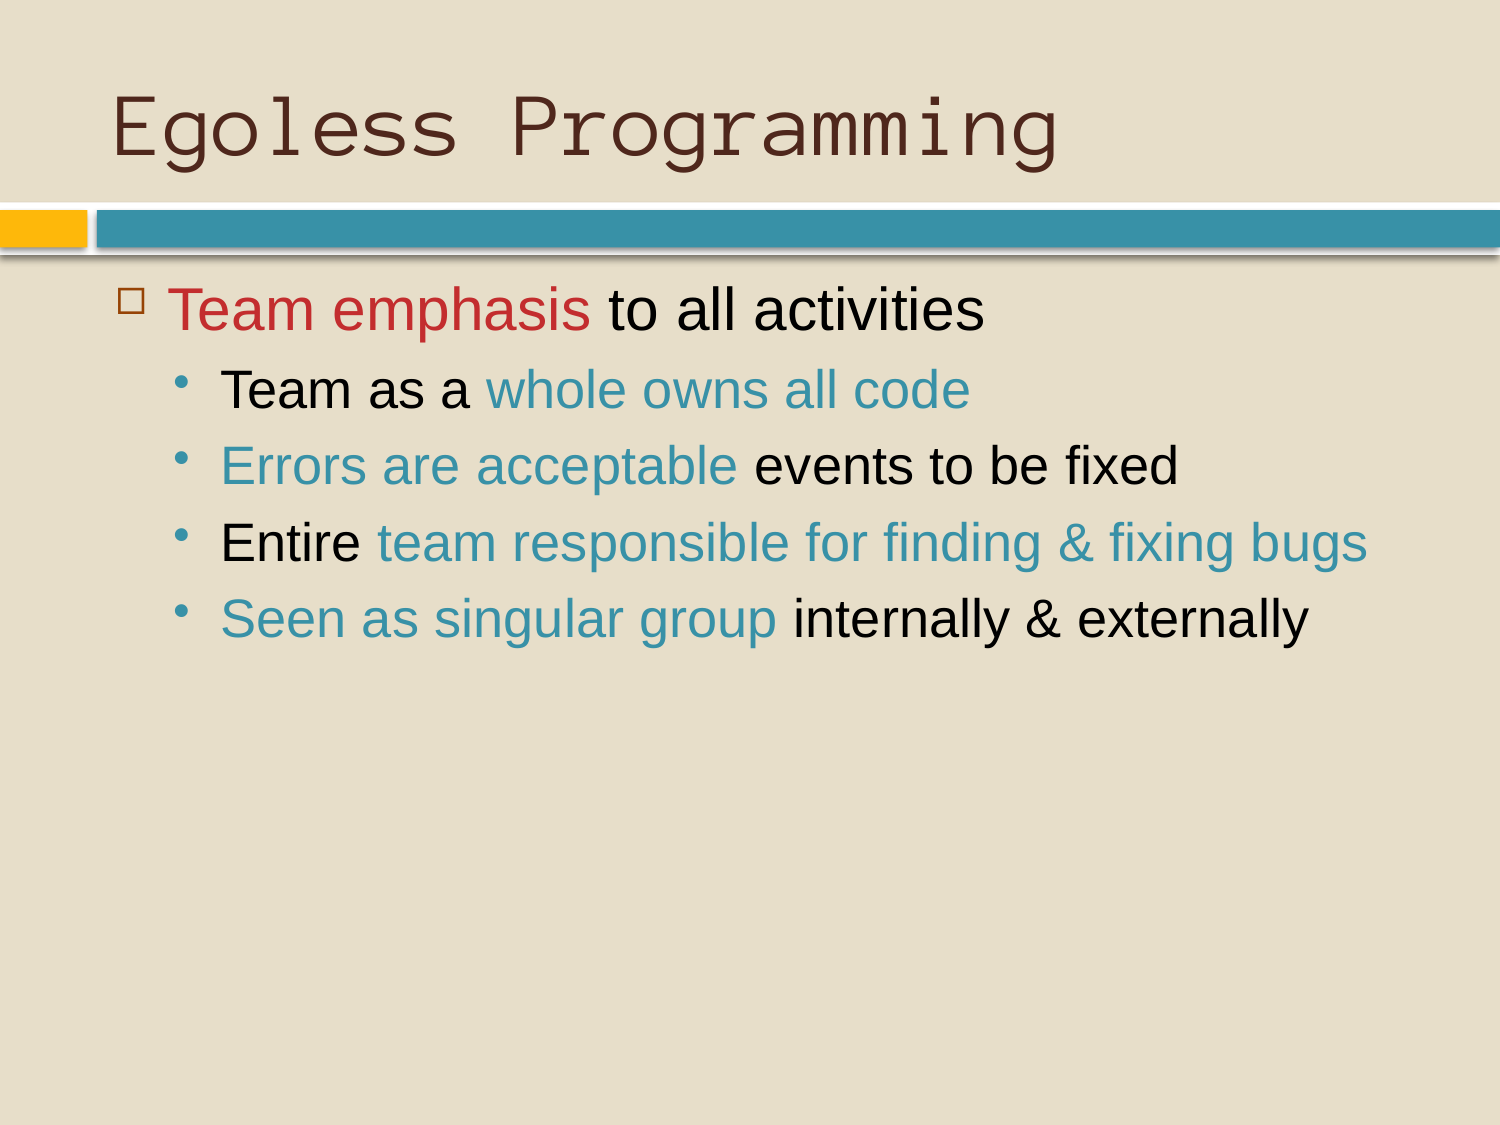

# Egoless Programming
Team emphasis to all activities
Team as a whole owns all code
Errors are acceptable events to be fixed
Entire team responsible for finding & fixing bugs
Seen as singular group internally & externally